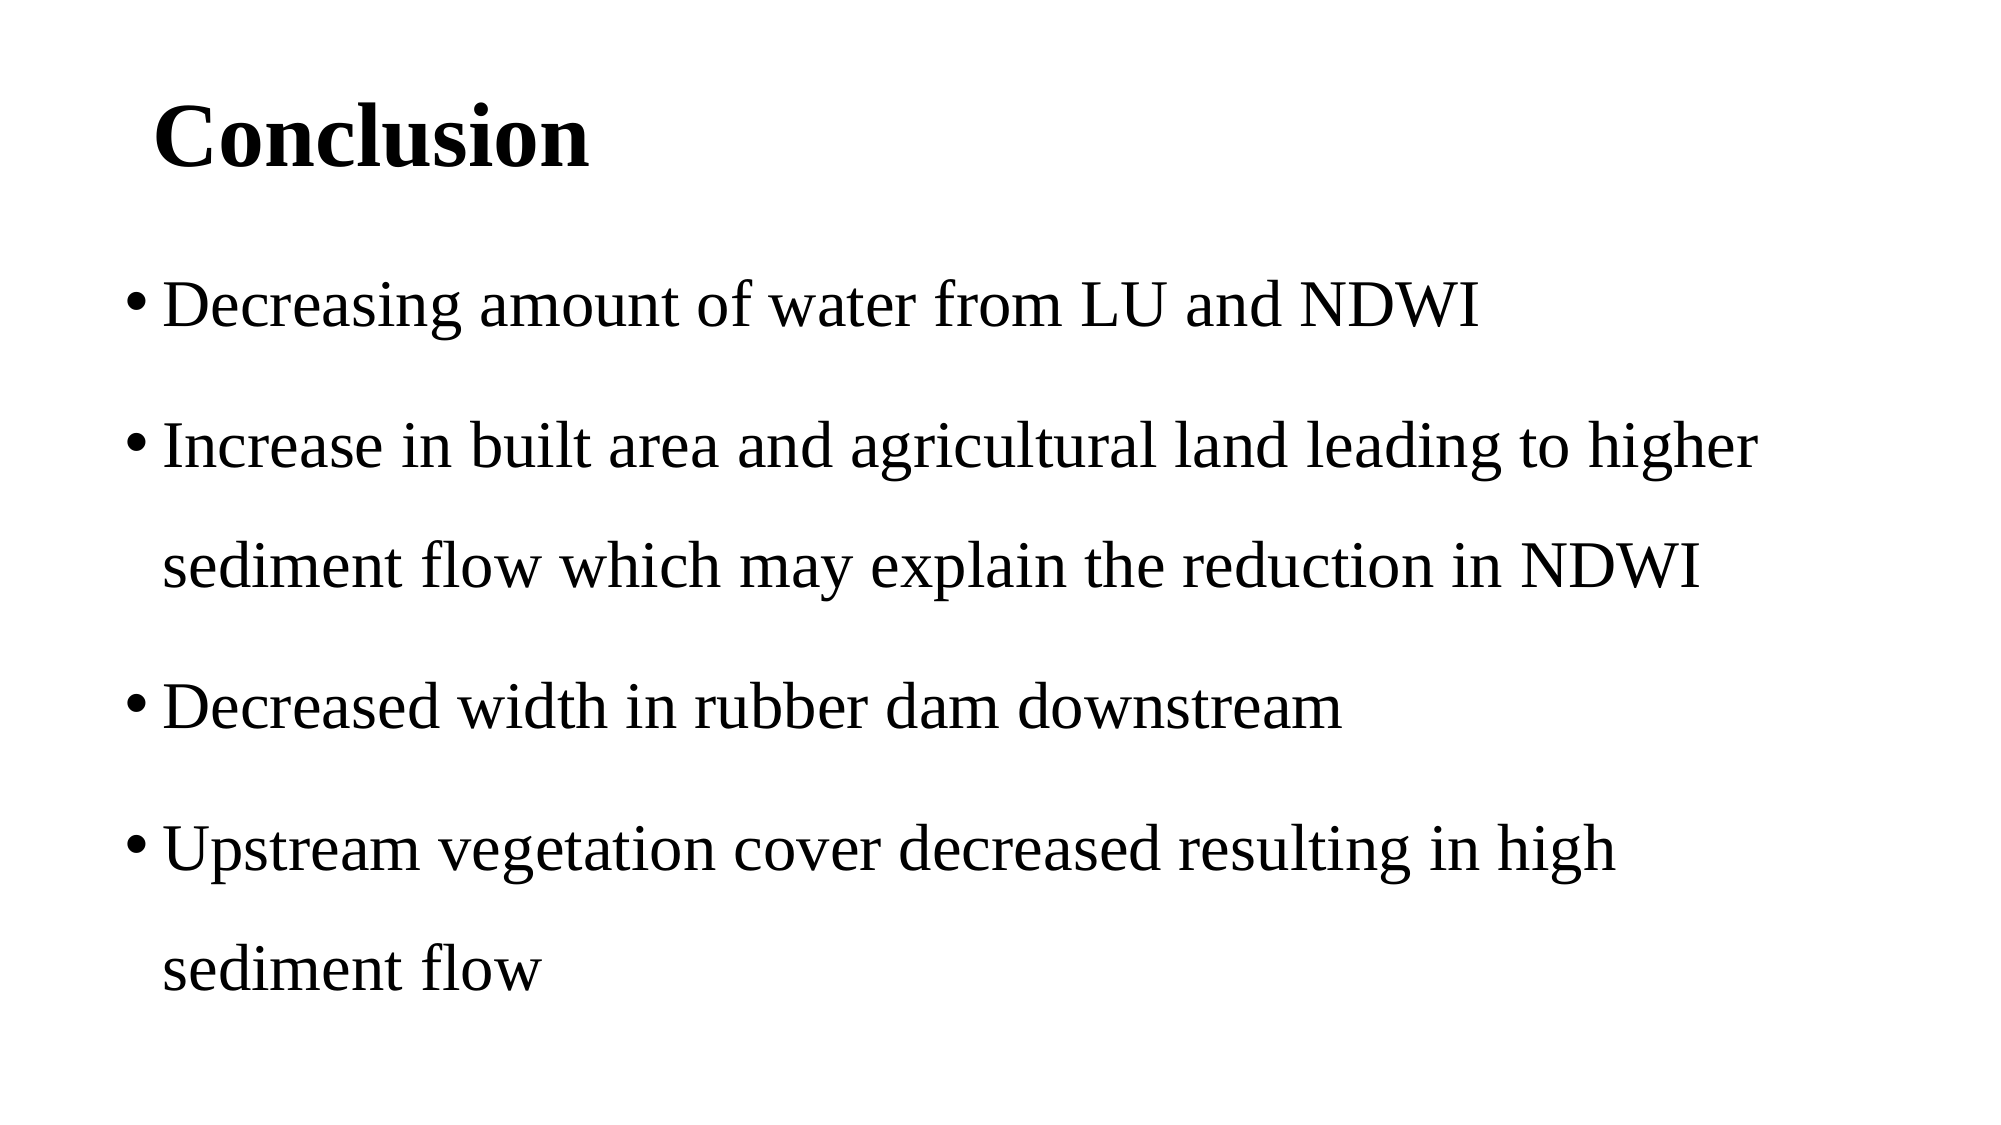

# Conclusion
Decreasing amount of water from LU and NDWI
Increase in built area and agricultural land leading to higher sediment flow which may explain the reduction in NDWI
Decreased width in rubber dam downstream
Upstream vegetation cover decreased resulting in high sediment flow